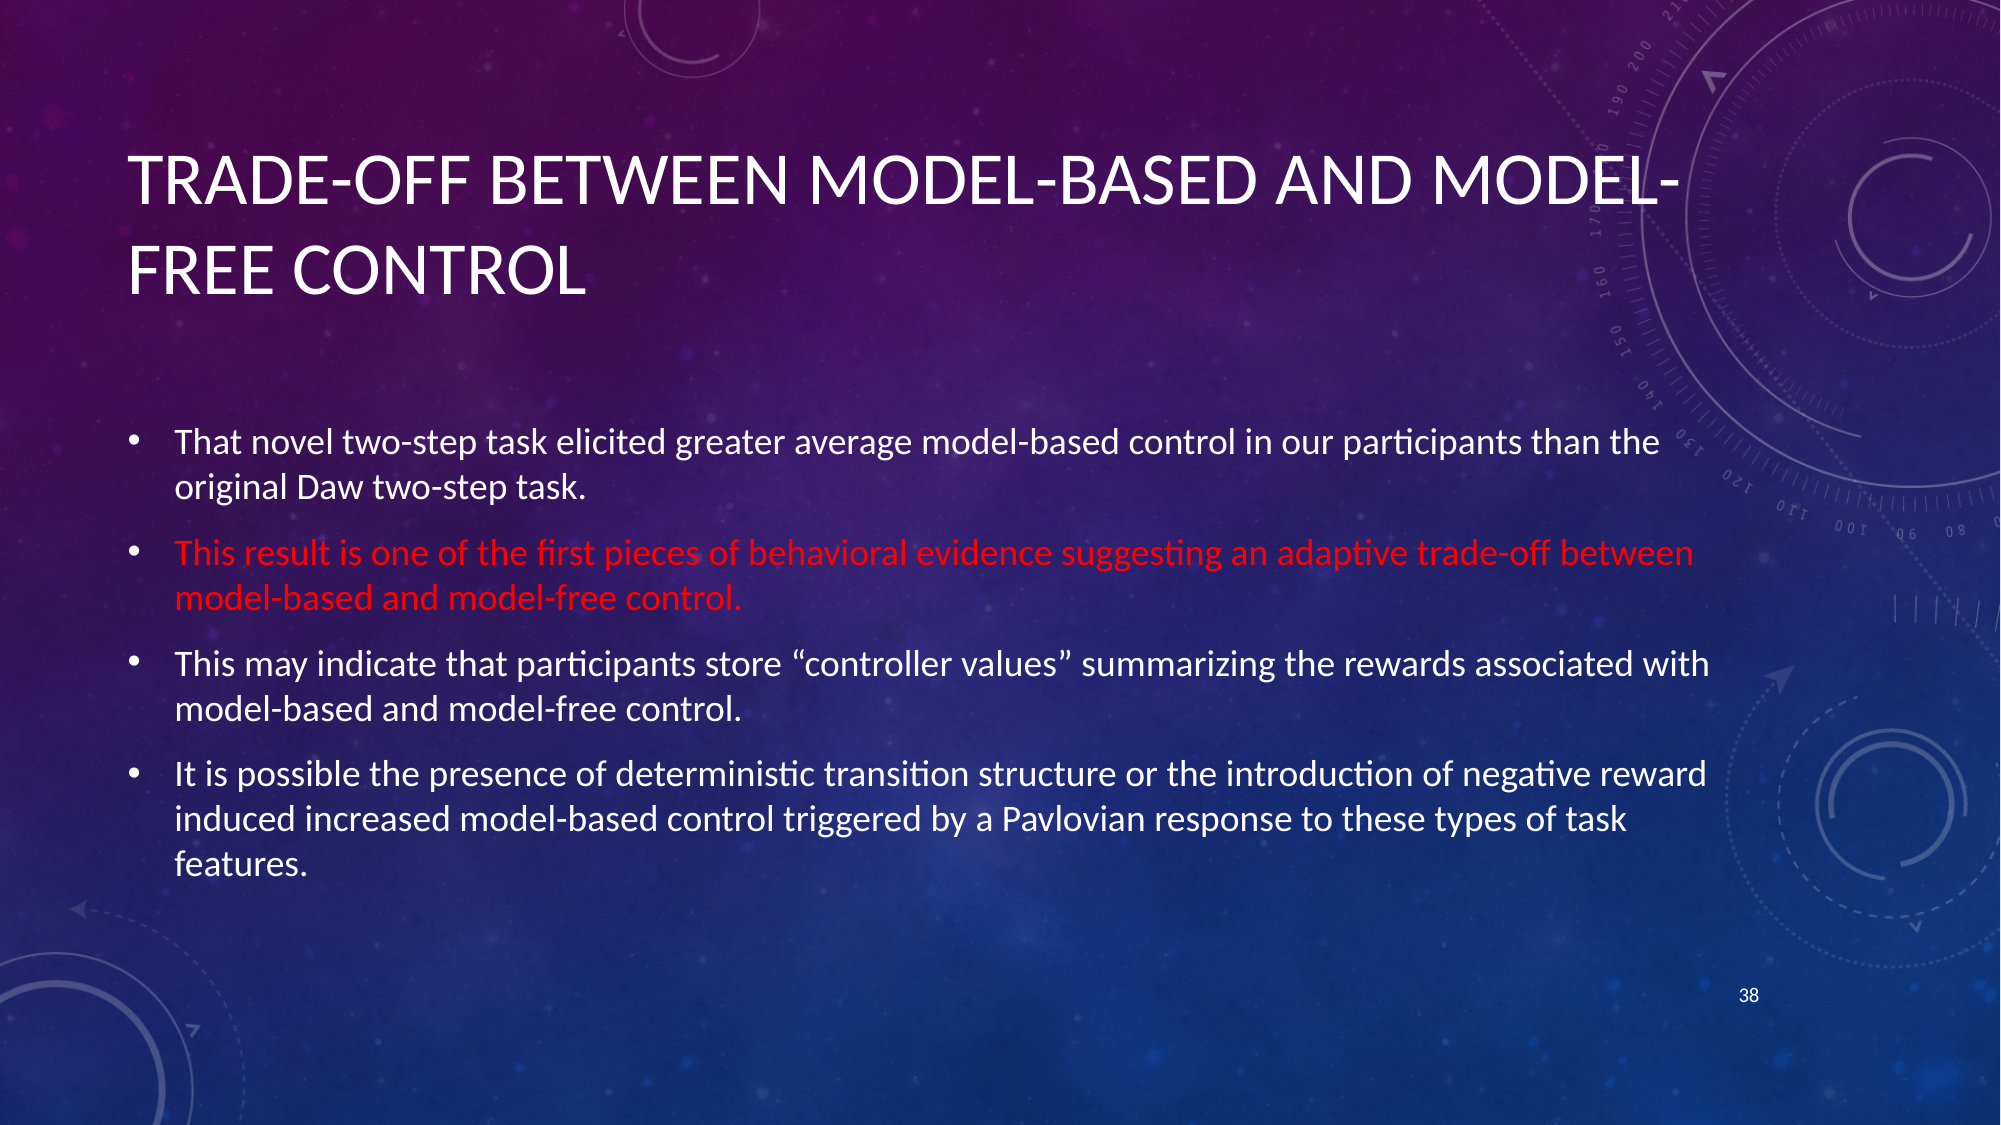

# trade-off between model-based and model-free control
That novel two-step task elicited greater average model-based control in our participants than the original Daw two-step task.
This result is one of the first pieces of behavioral evidence suggesting an adaptive trade-off between model-based and model-free control.
This may indicate that participants store “controller values” summarizing the rewards associated with model-based and model-free control.
It is possible the presence of deterministic transition structure or the introduction of negative reward induced increased model-based control triggered by a Pavlovian response to these types of task features.
38